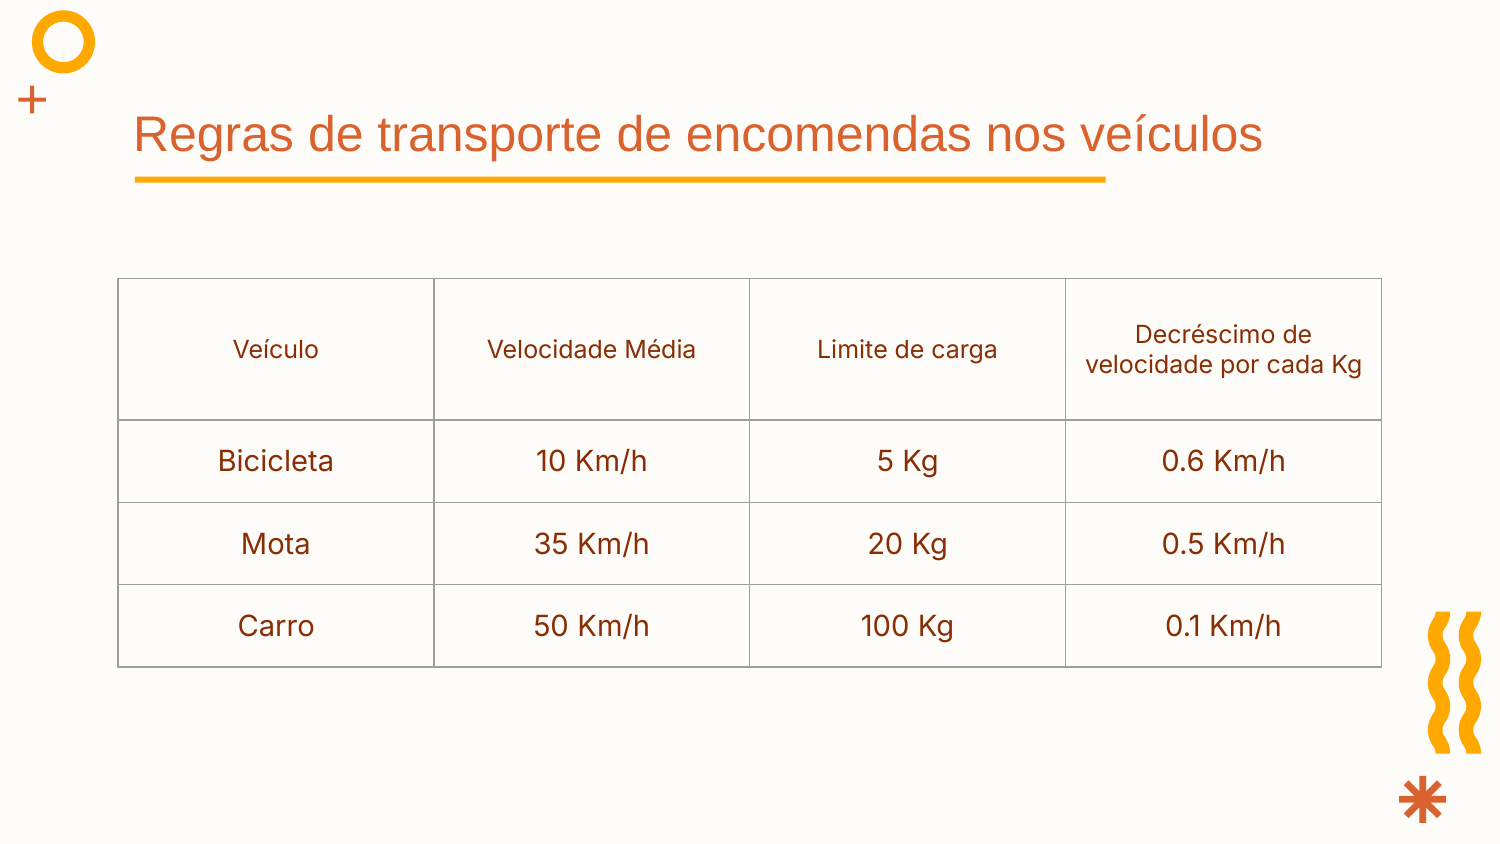

# Regras de transporte de encomendas nos veículos

| Veículo | Velocidade Média | Limite de carga | Decréscimo de velocidade por cada Kg |
| --- | --- | --- | --- |
| Bicicleta | 10 Km/h | 5 Kg | 0.6 Km/h |
| Mota | 35 Km/h | 20 Kg | 0.5 Km/h |
| Carro | 50 Km/h | 100 Kg | 0.1 Km/h |